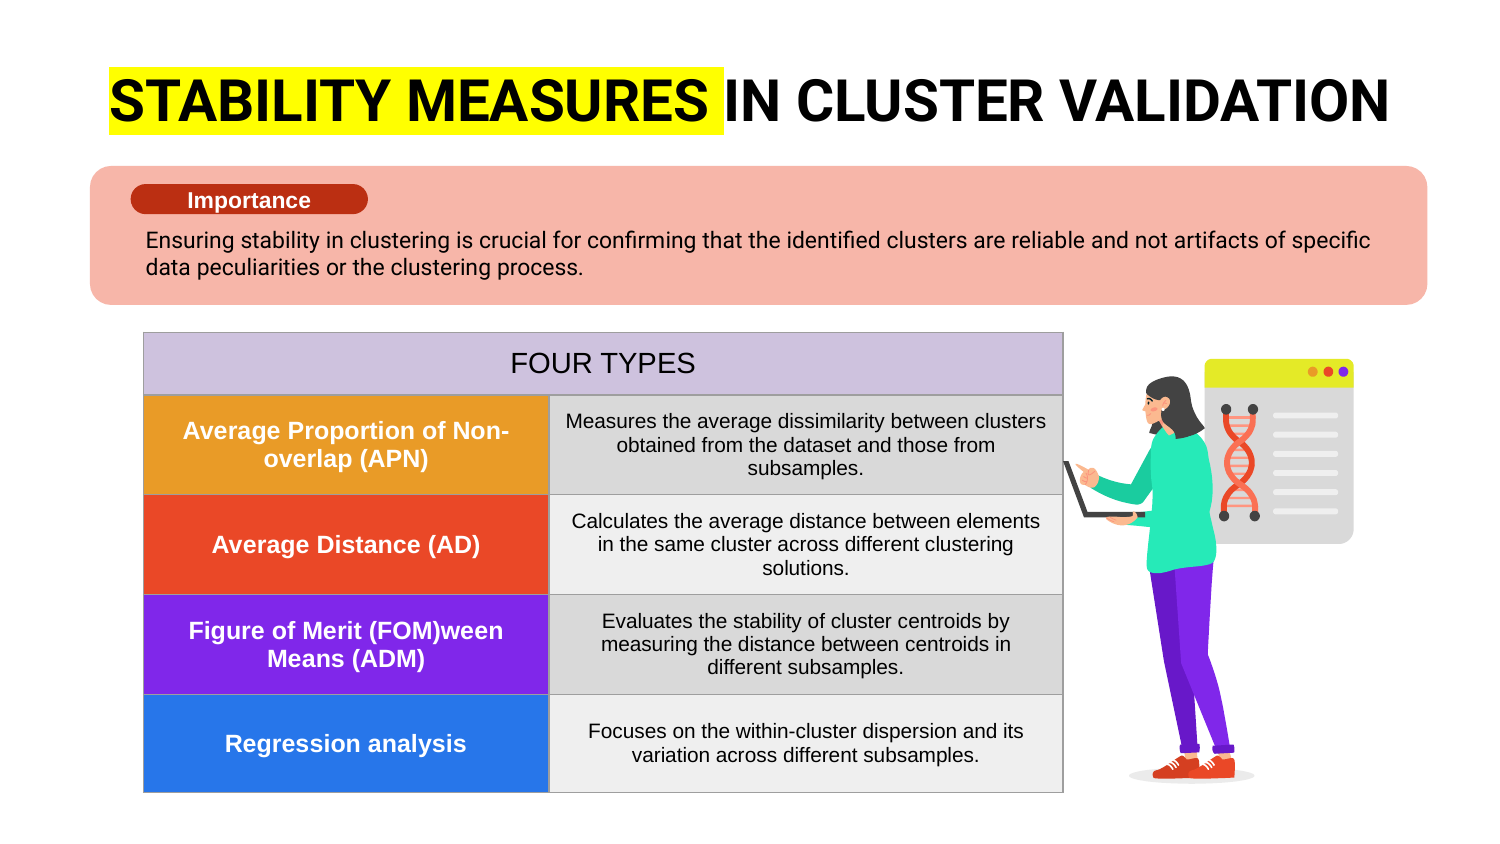

# STABILITY MEASURES IN CLUSTER VALIDATION

Ensuring stability in clustering is crucial for confirming that the identified clusters are reliable and not artifacts of specific data peculiarities or the clustering process.
Importance
| FOUR TYPES |  |
| --- | --- |
| Average Proportion of Non-overlap (APN) | Measures the average dissimilarity between clusters obtained from the dataset and those from subsamples. |
| Average Distance (AD) | Calculates the average distance between elements in the same cluster across different clustering solutions. |
| Figure of Merit (FOM)ween Means (ADM) | Evaluates the stability of cluster centroids by measuring the distance between centroids in different subsamples. |
| Regression analysis | Focuses on the within-cluster dispersion and its variation across different subsamples. |